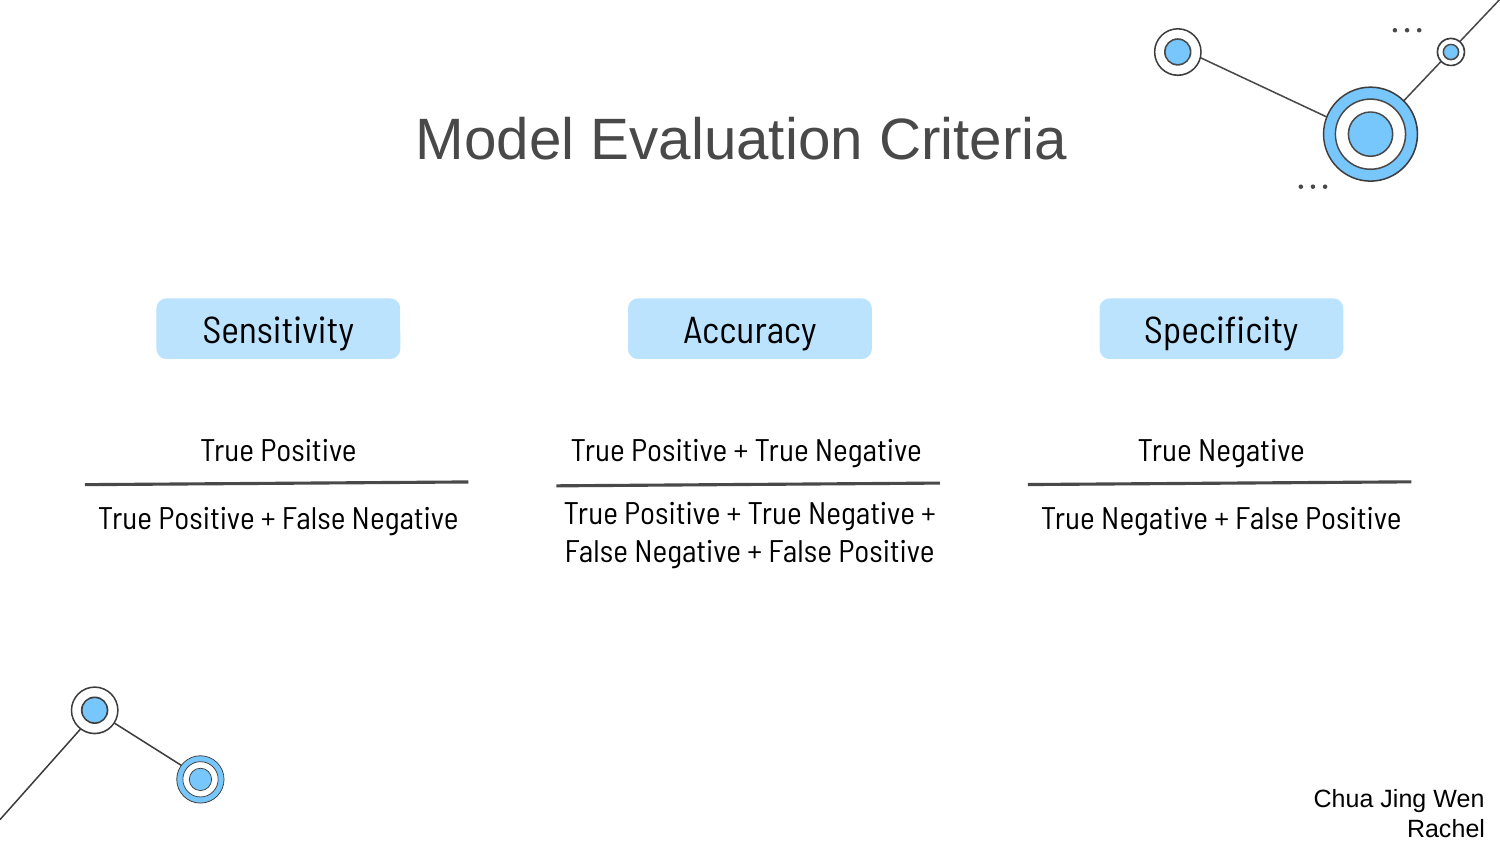

# Model Evaluation Criteria
Sensitivity
Accuracy
Specificity
True Negative
True Positive
True Positive + True Negative
True Positive + True Negative + False Negative + False Positive
True Negative + False Positive
True Positive + False Negative
Chua Jing Wen Rachel